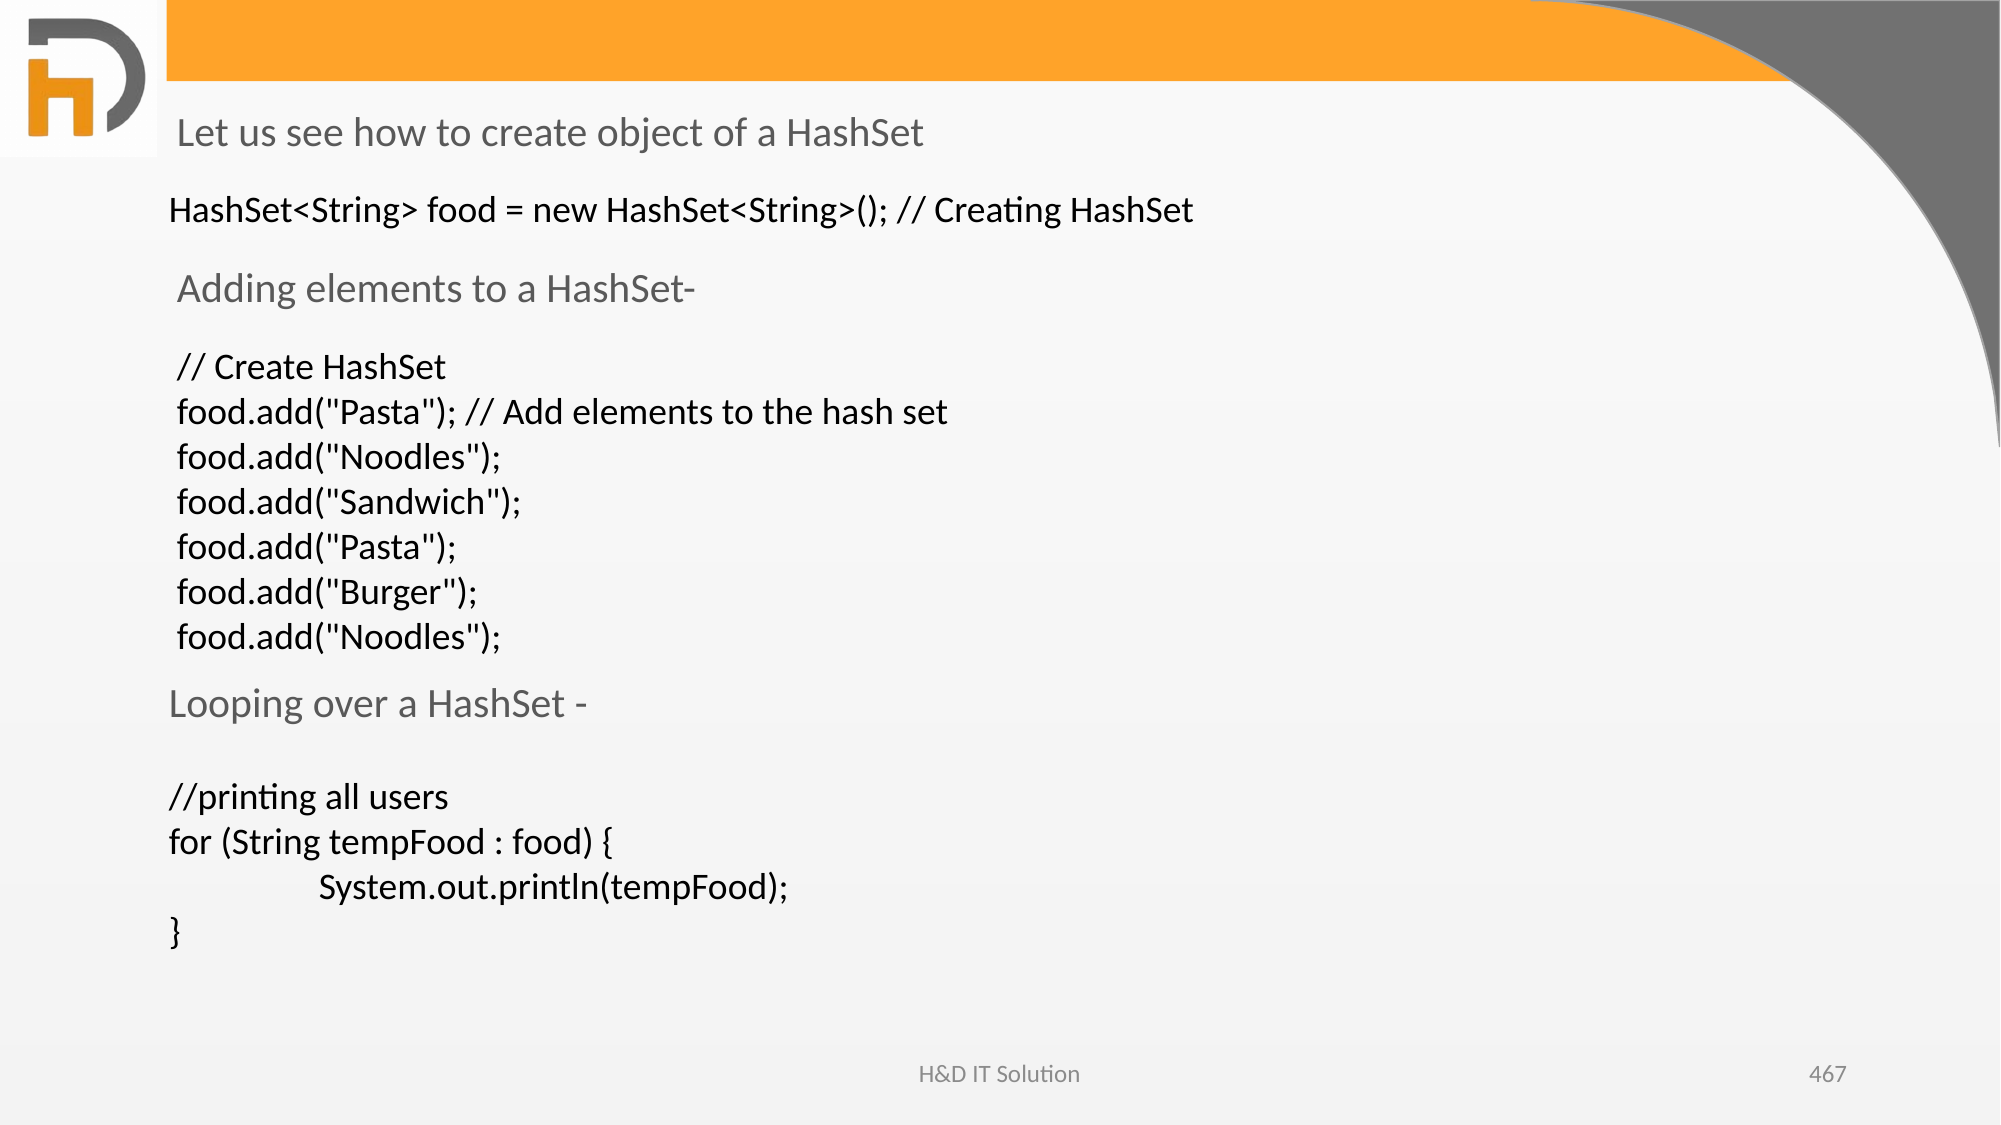

Let us see how to create object of a HashSet
HashSet<String> food = new HashSet<String>(); // Creating HashSet

Adding elements to a HashSet-
// Create HashSet
food.add("Pasta"); // Add elements to the hash set
food.add("Noodles");
food.add("Sandwich");
food.add("Pasta");
food.add("Burger");
food.add("Noodles");

Looping over a HashSet -
//printing all users
for (String tempFood : food) {
	System.out.println(tempFood);
}
H&D IT Solution
467